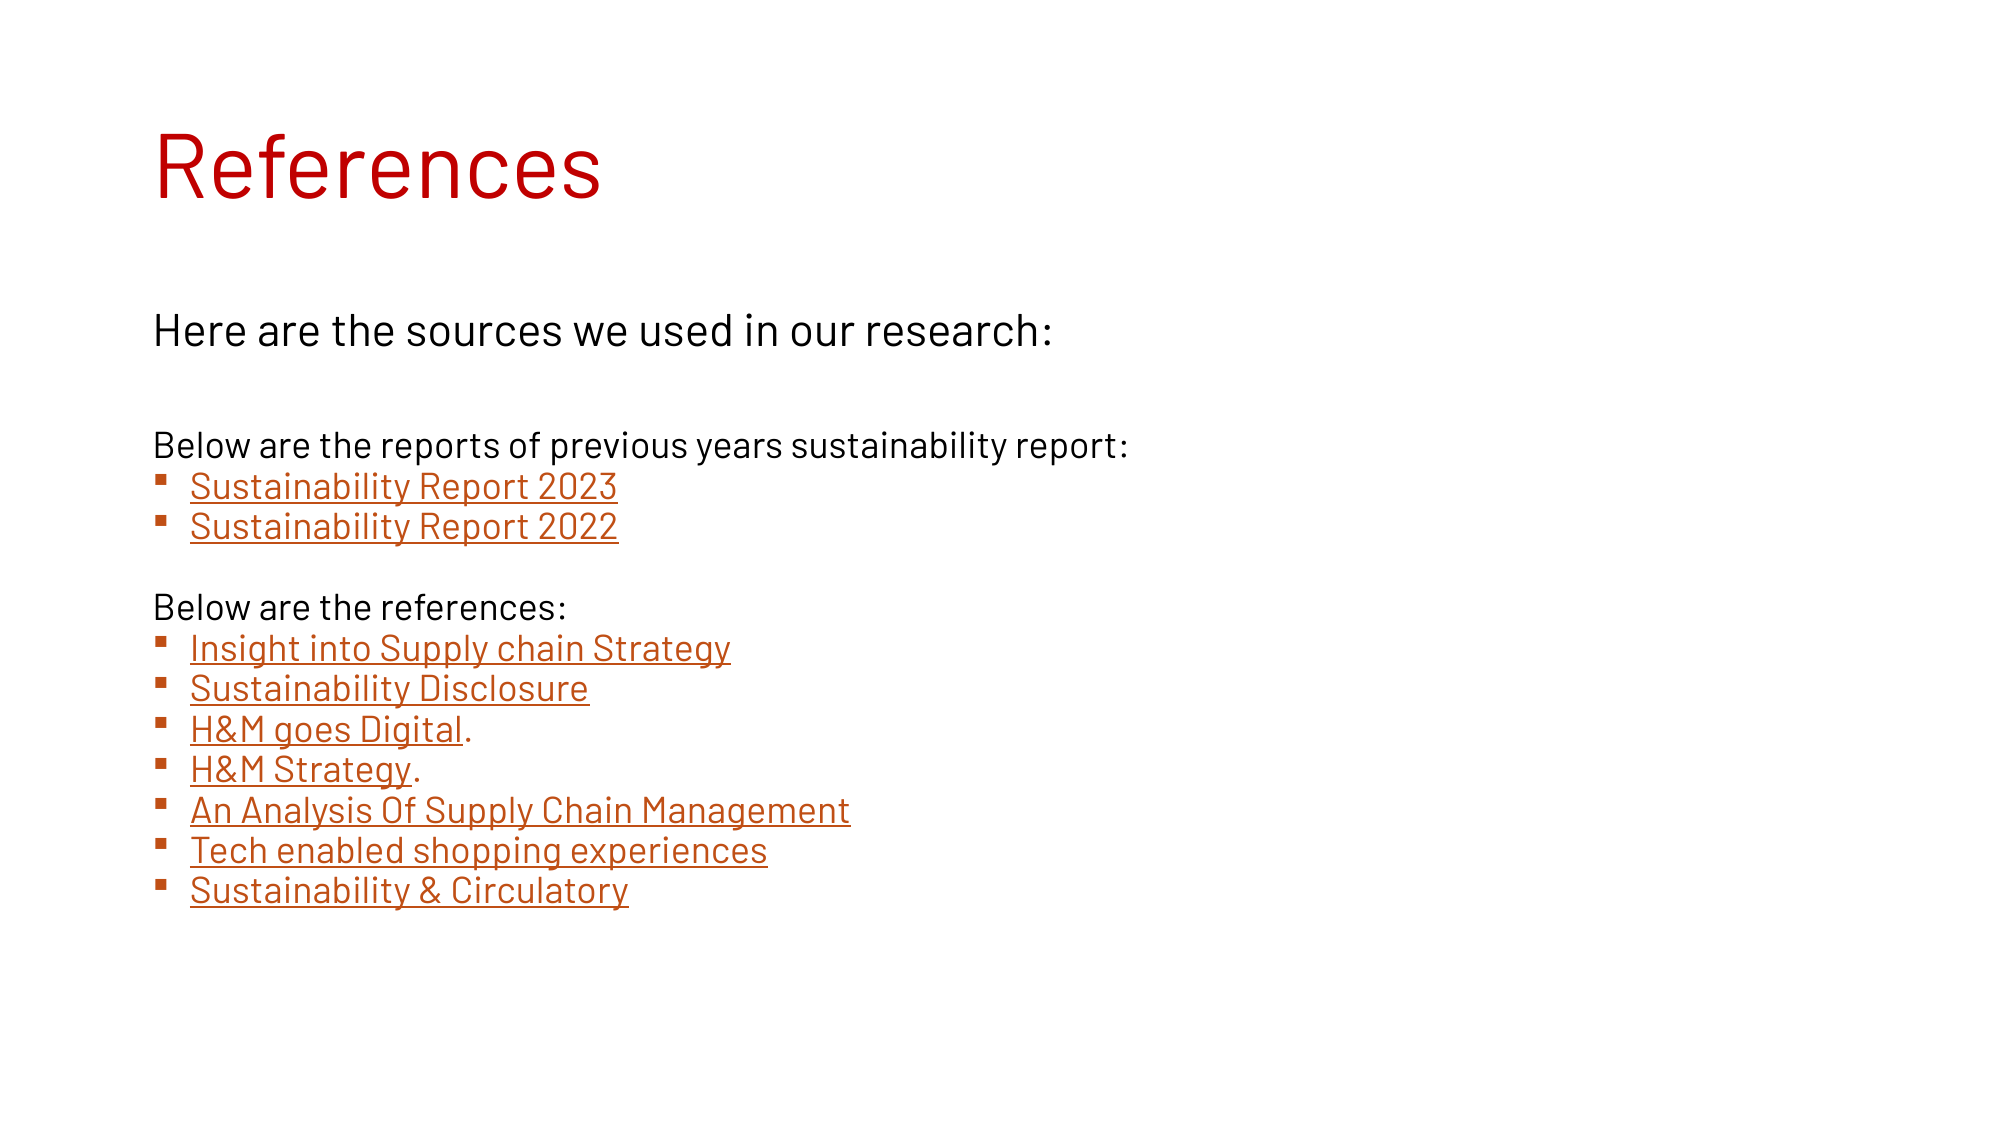

# References
Here are the sources we used in our research:

Below are the reports of previous years sustainability report:
Sustainability Report 2023
Sustainability Report 2022

Below are the references:
Insight into Supply chain Strategy
Sustainability Disclosure
H&M goes Digital.
H&M Strategy.
An Analysis Of Supply Chain Management
Tech enabled shopping experiences
Sustainability & Circulatory